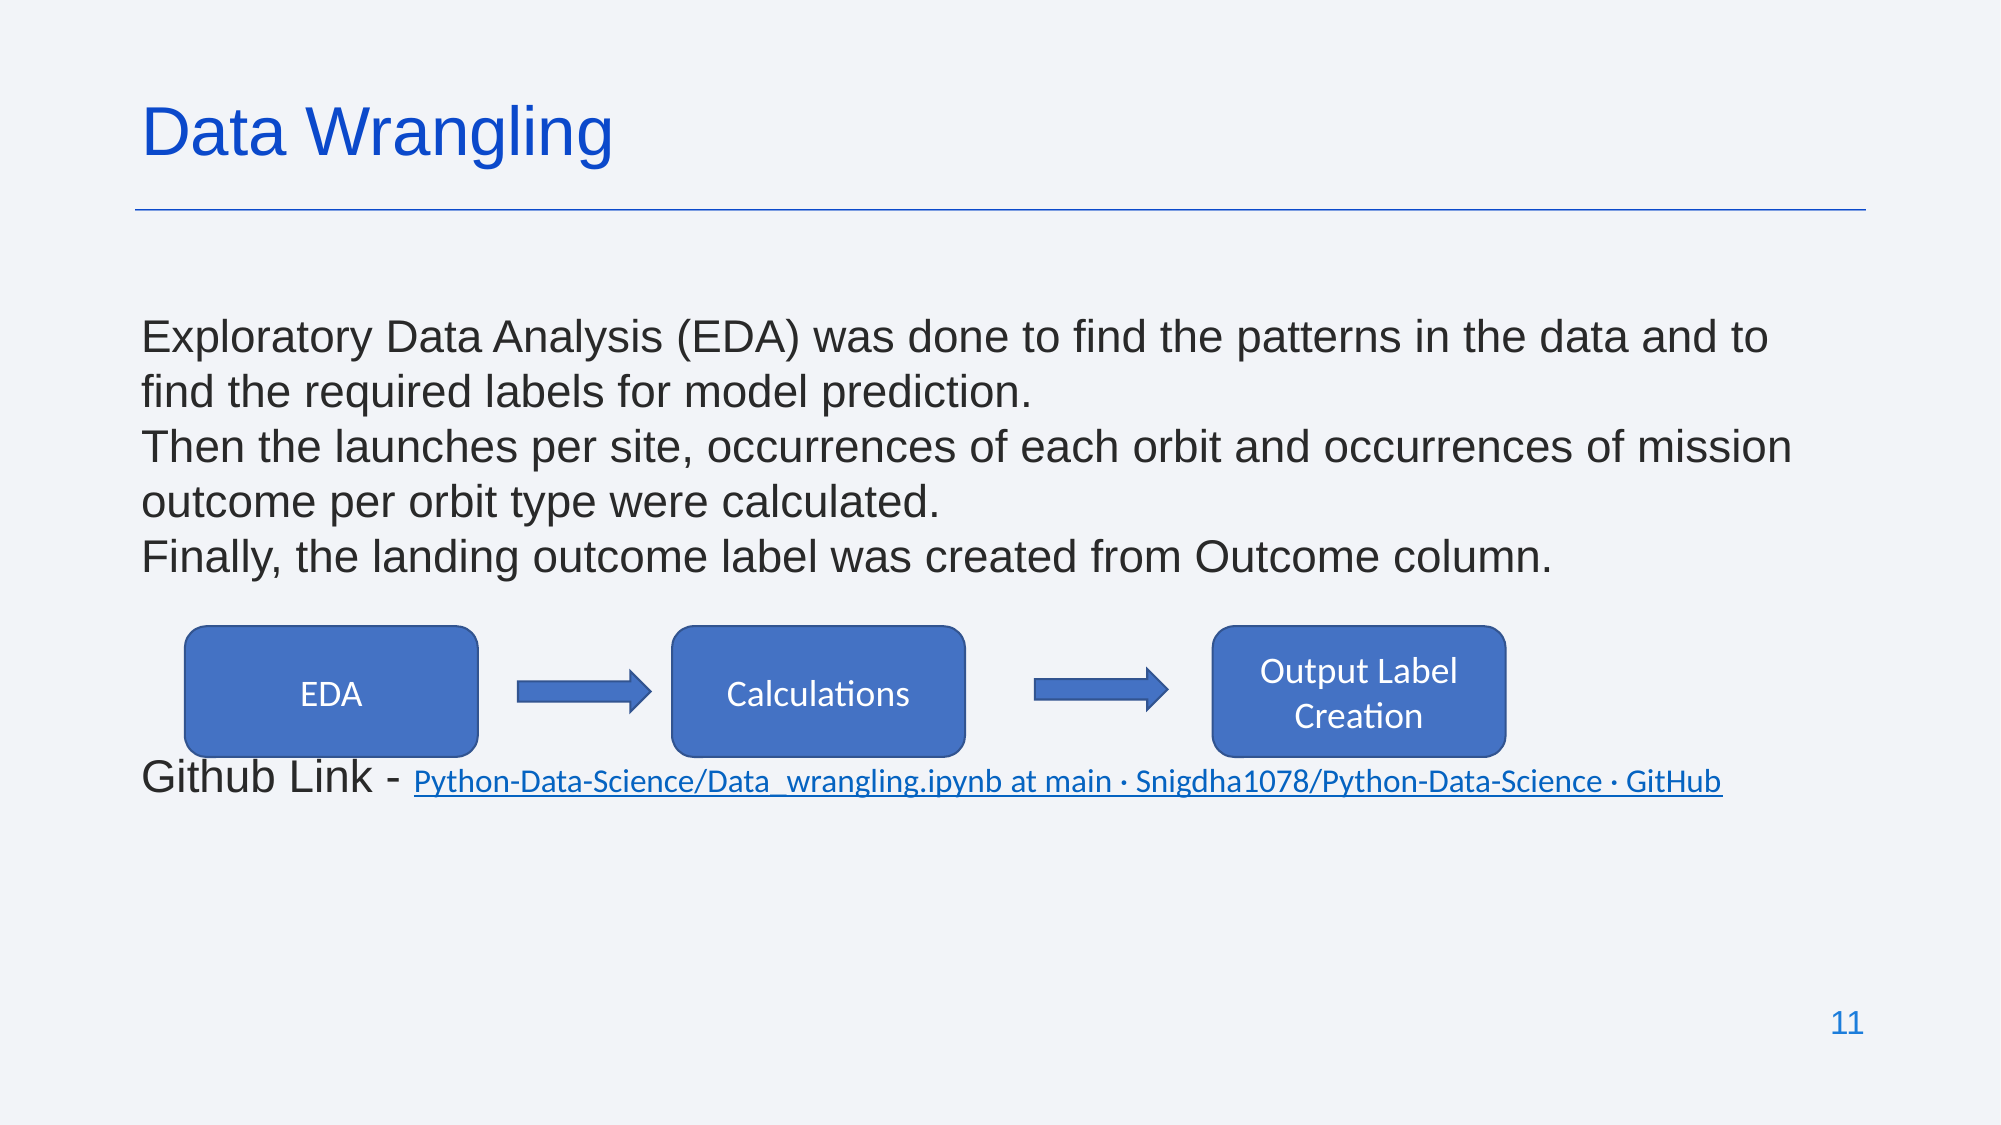

Data Wrangling
Exploratory Data Analysis (EDA) was done to find the patterns in the data and to find the required labels for model prediction.
Then the launches per site, occurrences of each orbit and occurrences of mission outcome per orbit type were calculated.
Finally, the landing outcome label was created from Outcome column.

Github Link - Python-Data-Science/Data_wrangling.ipynb at main · Snigdha1078/Python-Data-Science · GitHub

EDA
Calculations
Output Label Creation

11